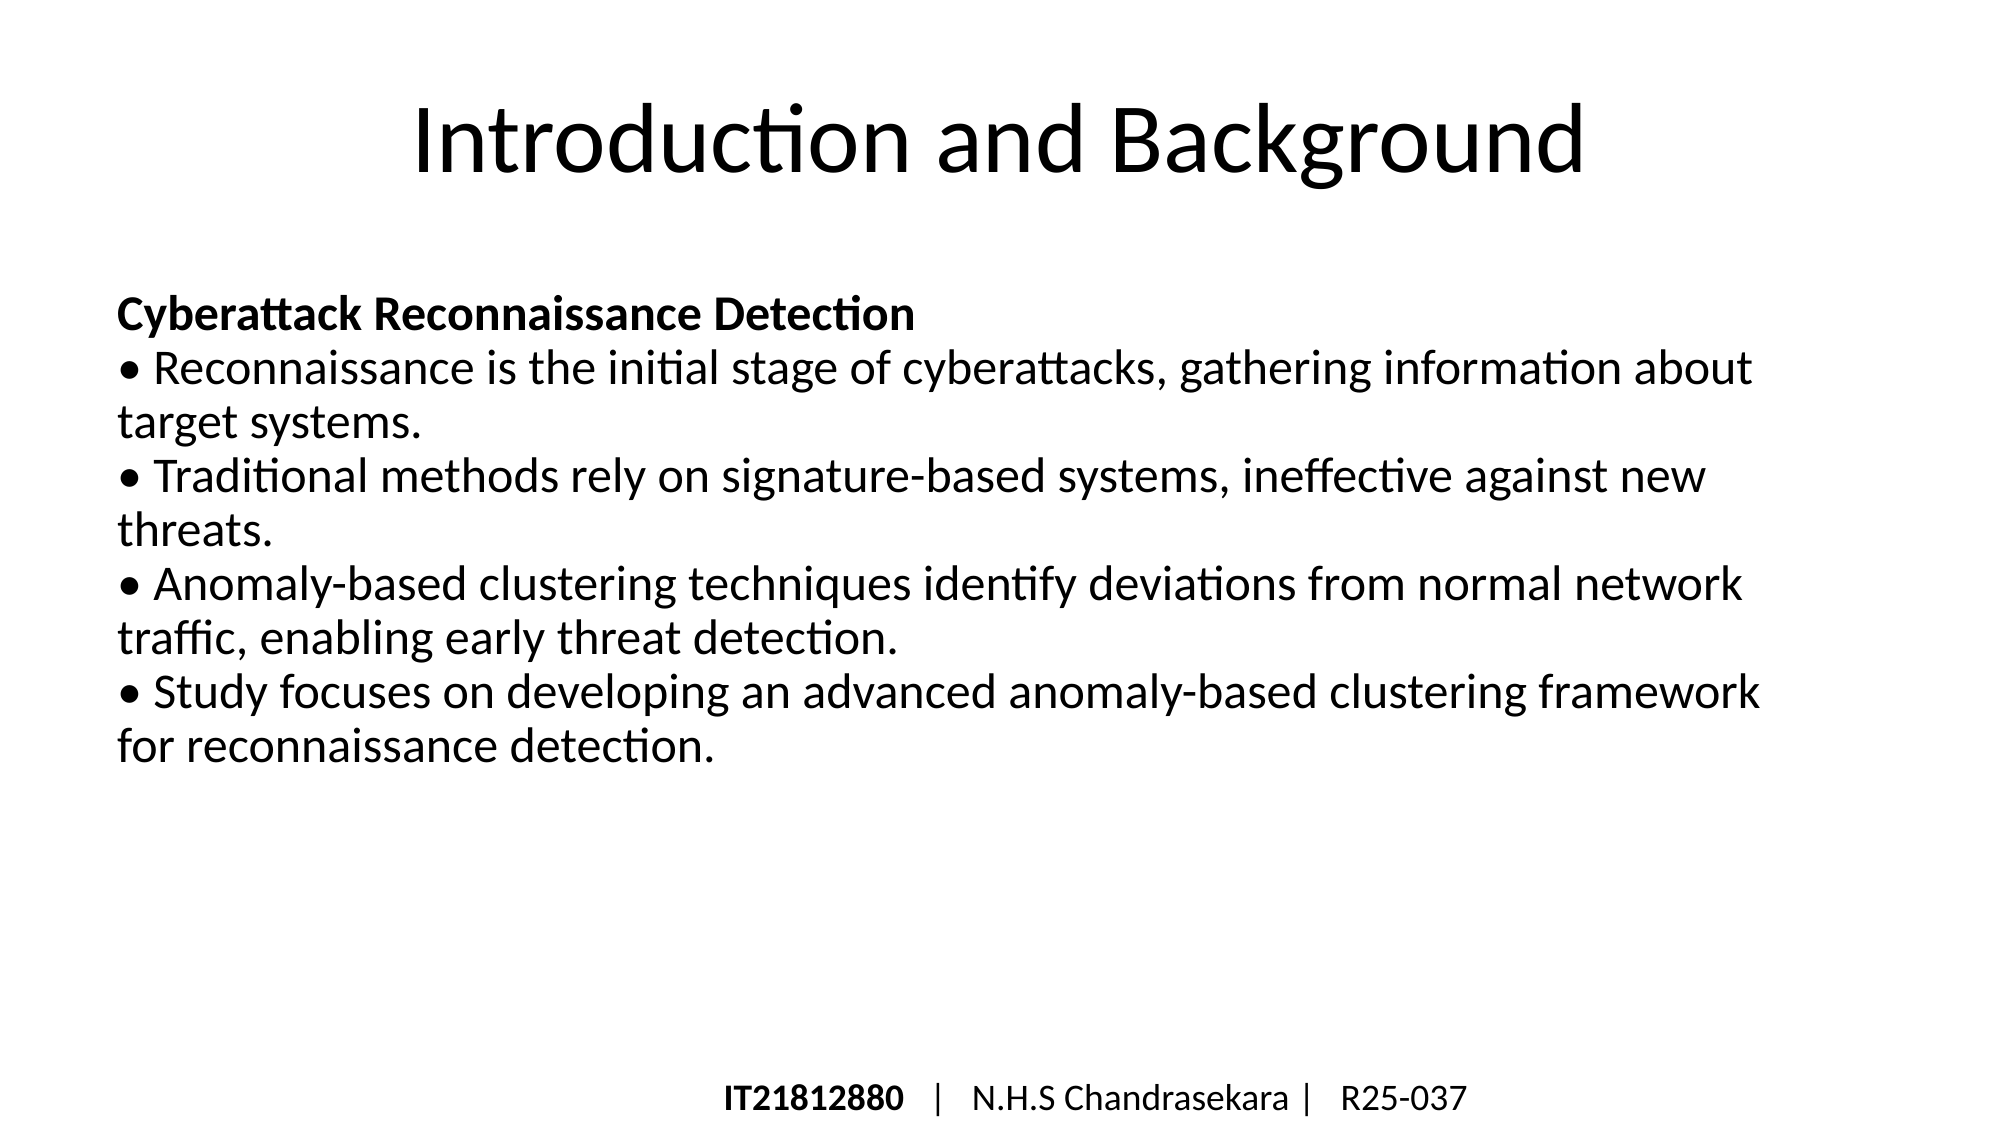

# Introduction and Background
Cyberattack Reconnaissance Detection
• Reconnaissance is the initial stage of cyberattacks, gathering information about target systems.
• Traditional methods rely on signature-based systems, ineffective against new threats.
• Anomaly-based clustering techniques identify deviations from normal network traffic, enabling early threat detection.
• Study focuses on developing an advanced anomaly-based clustering framework for reconnaissance detection.

IT21812880   |   N.H.S Chandrasekara |   R25-037